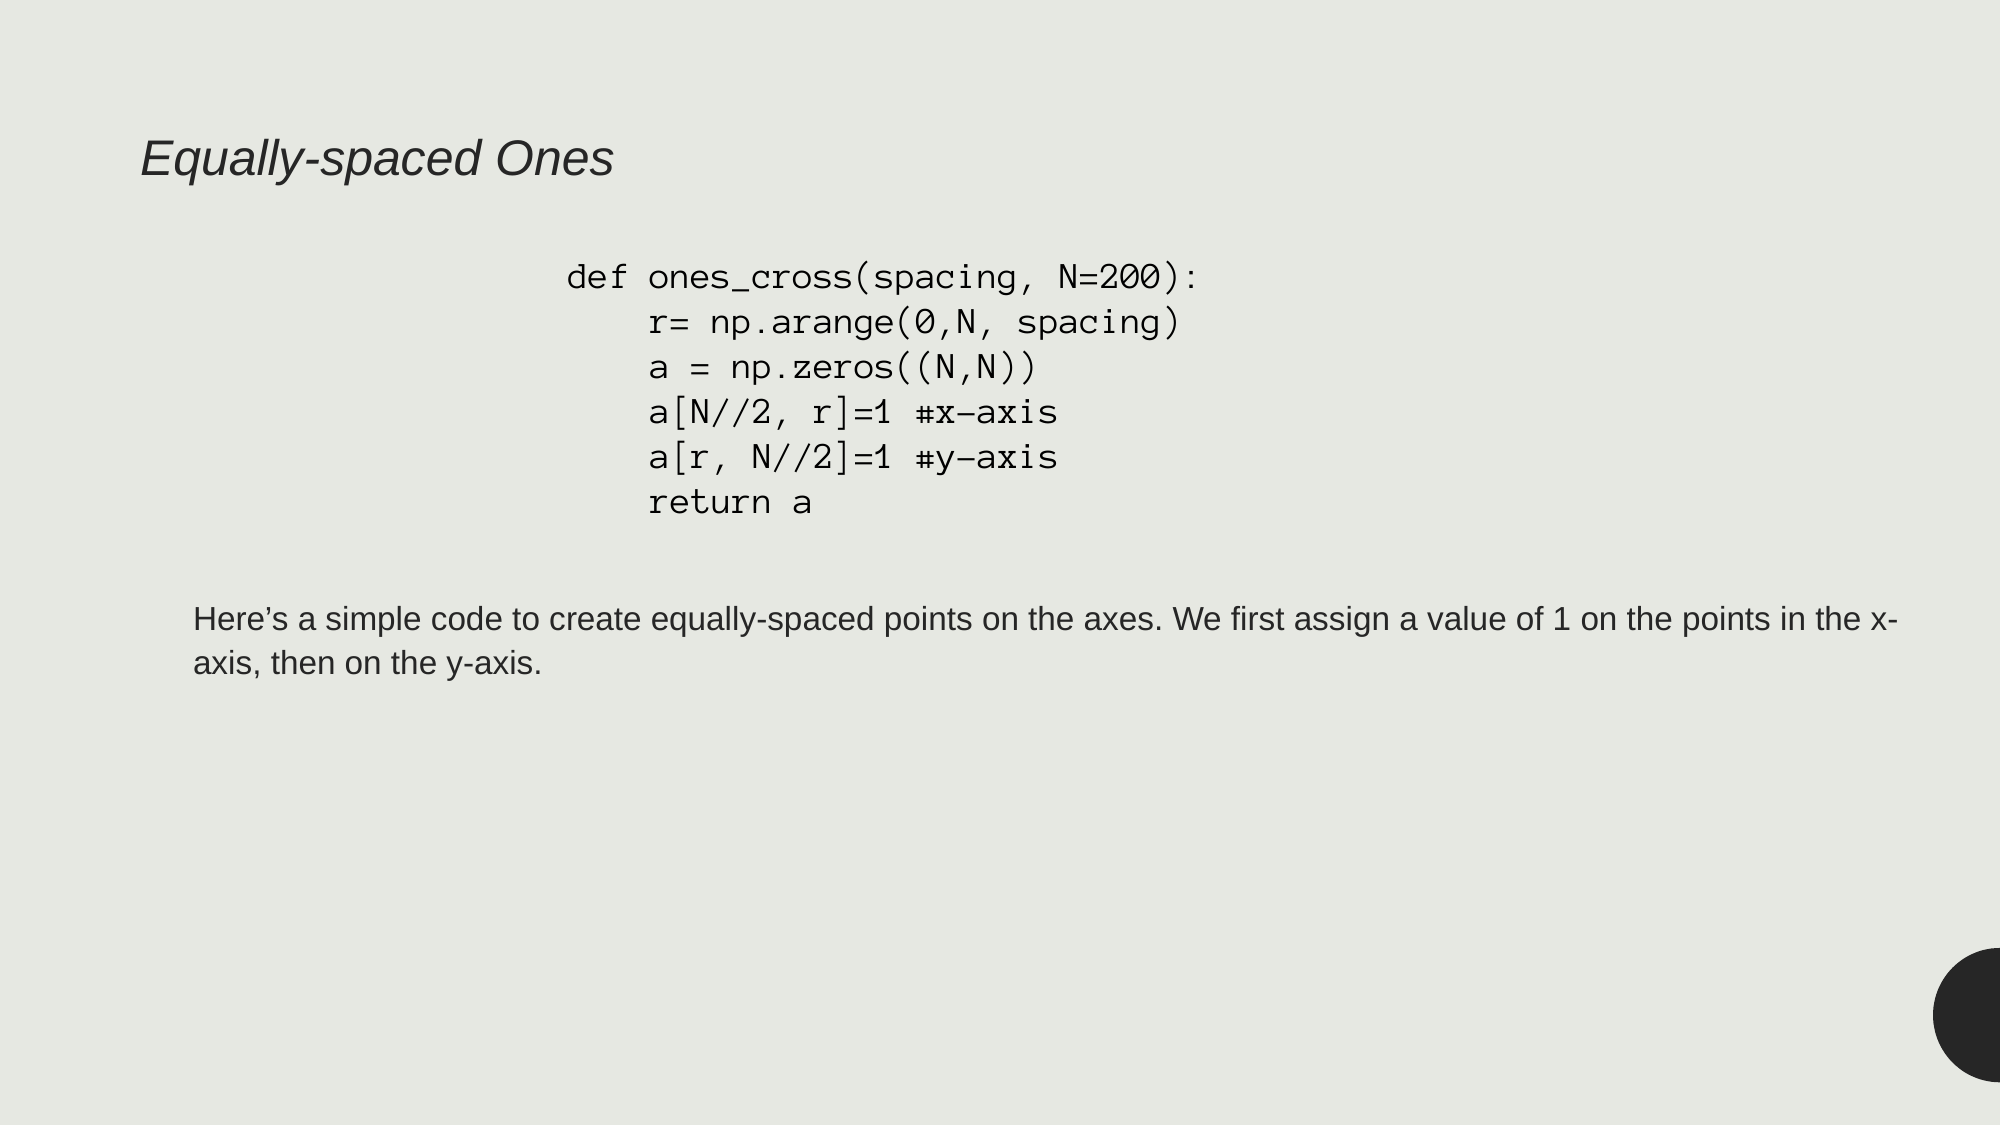

Equally-spaced Ones
def ones_cross(spacing, N=200):
    r= np.arange(0,N, spacing)
    a = np.zeros((N,N))
    a[N//2, r]=1 #x-axis
    a[r, N//2]=1 #y-axis
    return a
Here’s a simple code to create equally-spaced points on the axes. We first assign a value of 1 on the points in the x-axis, then on the y-axis.